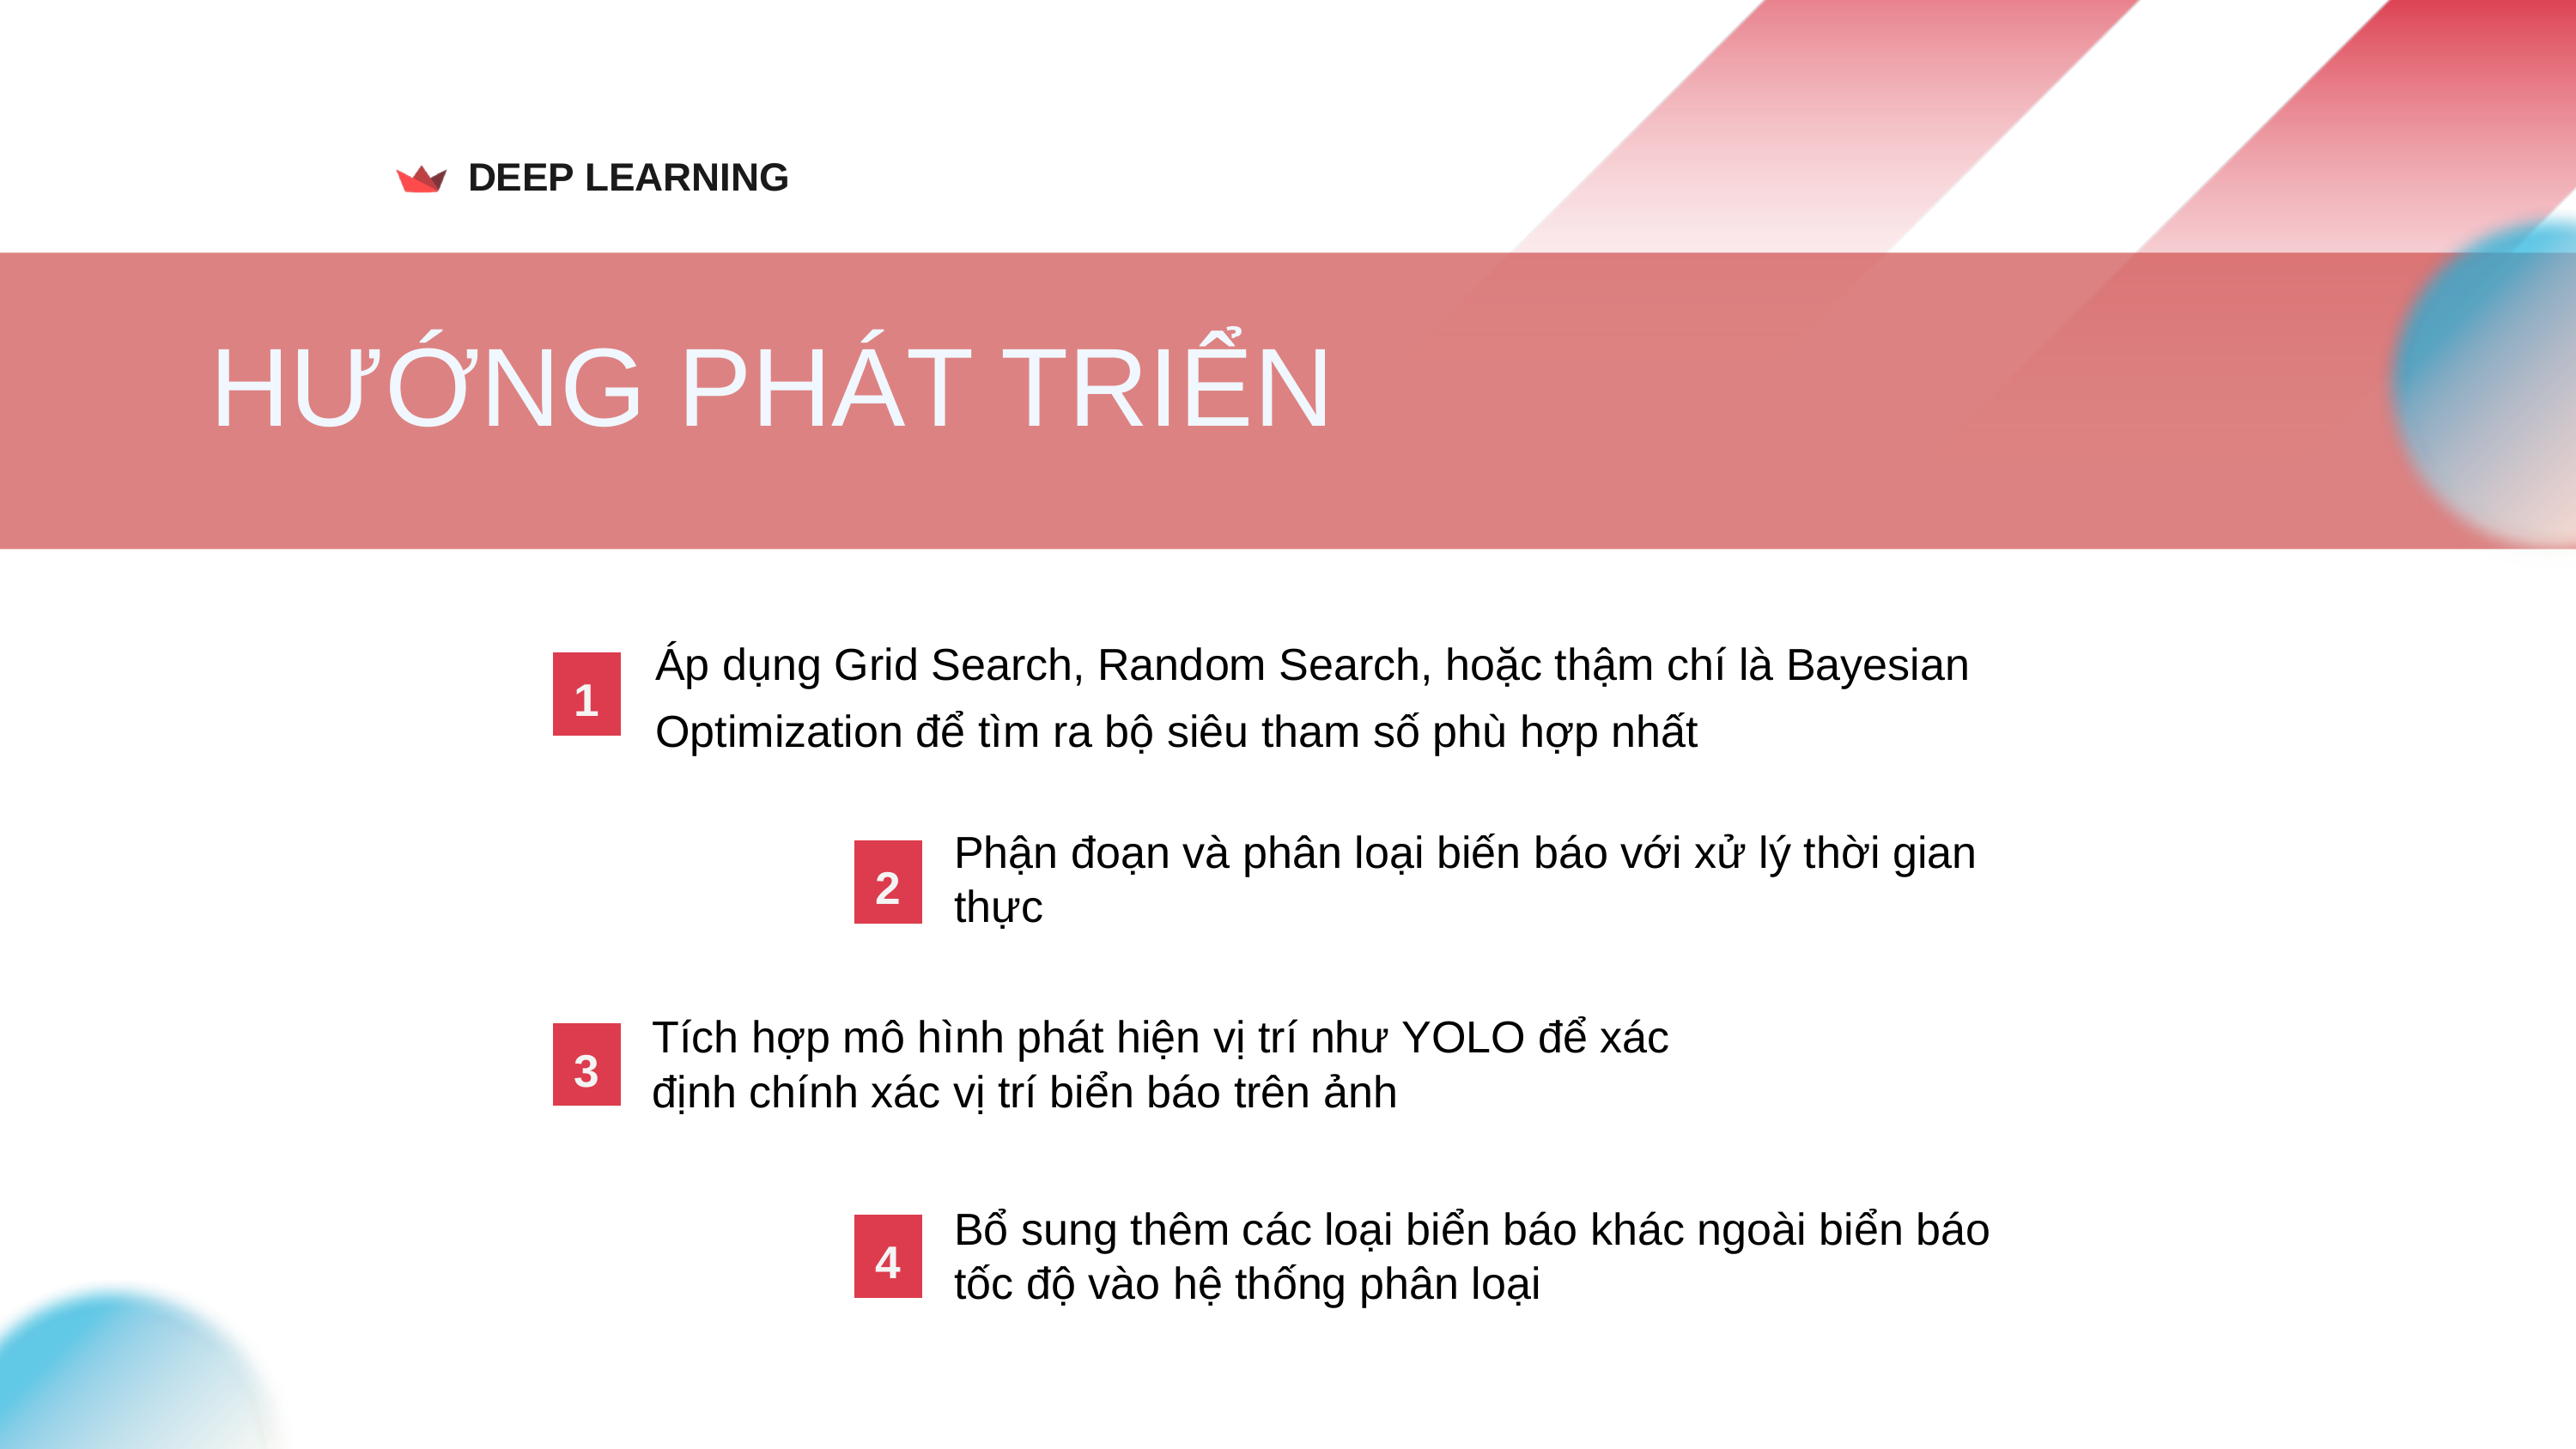

DEEP LEARNING

HƯỚNG PHÁT TRIỂN
Áp dụng Grid Search, Random Search, hoặc thậm chí là Bayesian Optimization để tìm ra bộ siêu tham số phù hợp nhất

1
Phận đoạn và phân loại biến báo với xử lý thời gian thực

2
Tích hợp mô hình phát hiện vị trí như YOLO để xác định chính xác vị trí biển báo trên ảnh

3
Bổ sung thêm các loại biển báo khác ngoài biển báo tốc độ vào hệ thống phân loại

4